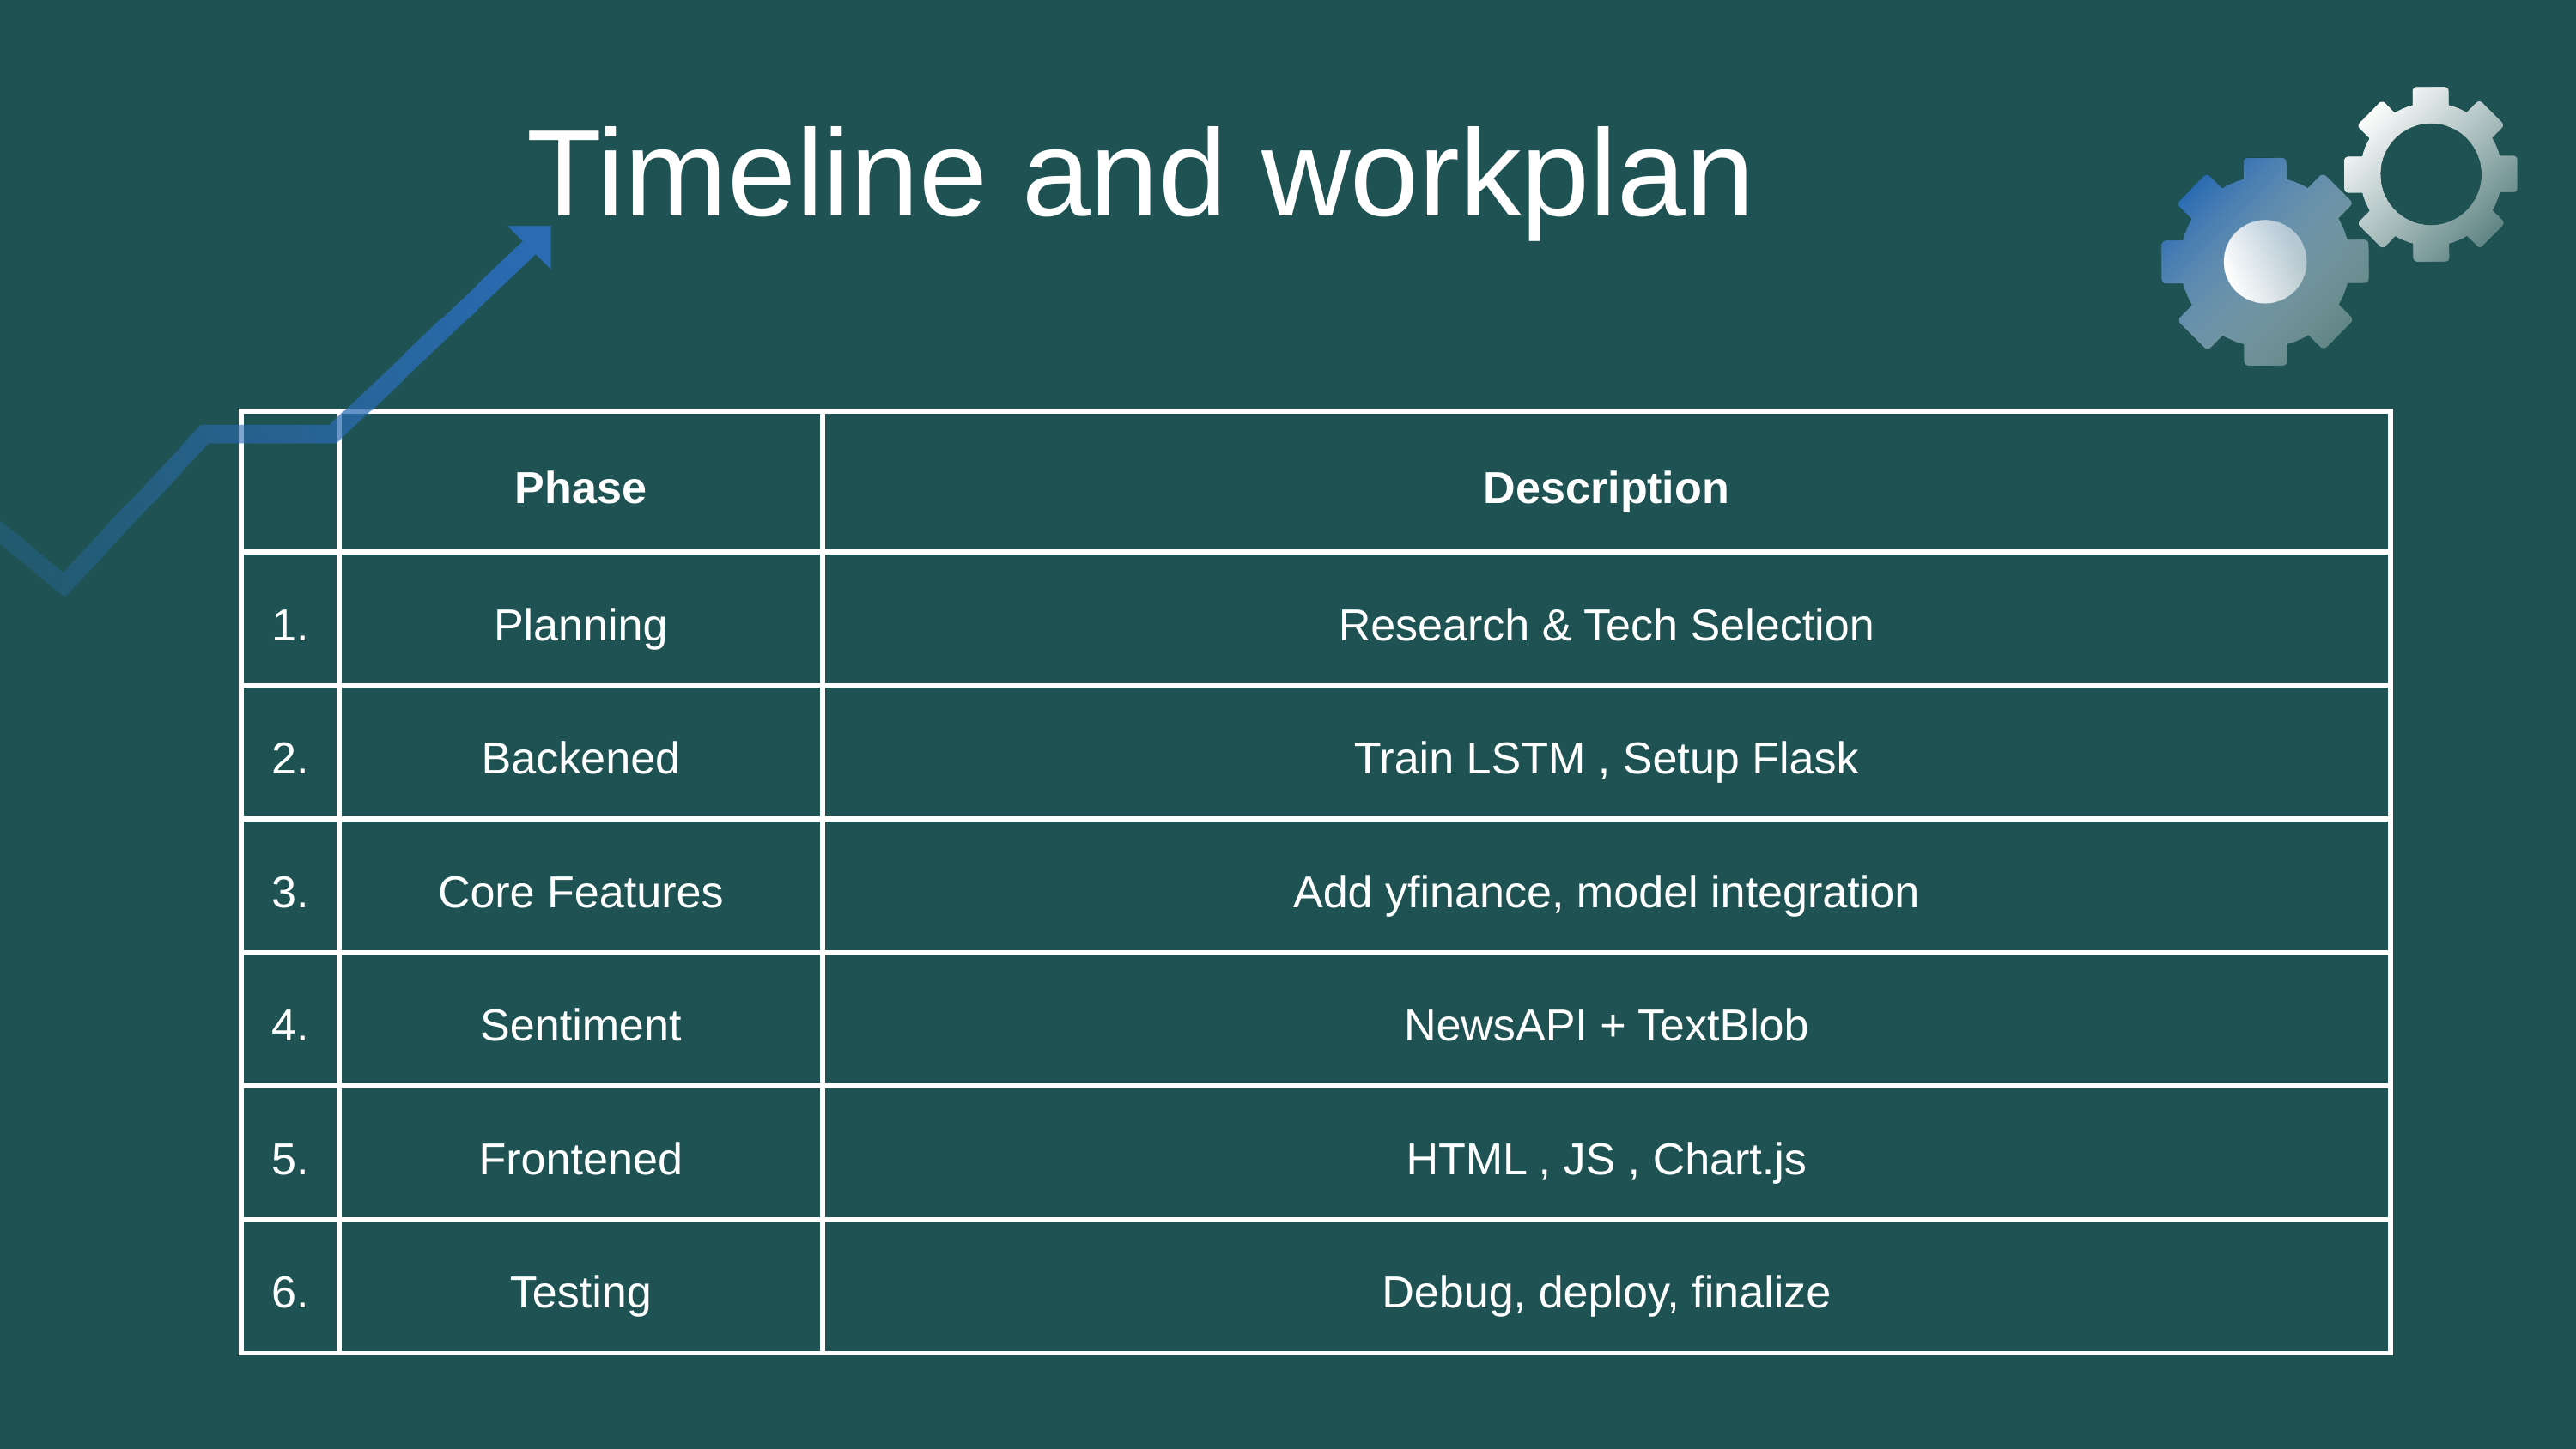

Timeline and workplan

|  | Phase | Description |
| --- | --- | --- |
| 1. | Planning | Research & Tech Selection |
| 2. | Backened | Train LSTM , Setup Flask |
| 3. | Core Features | Add yfinance, model integration |
| 4. | Sentiment | NewsAPI + TextBlob |
| 5. | Frontened | HTML , JS , Chart.js |
| 6. | Testing | Debug, deploy, finalize |